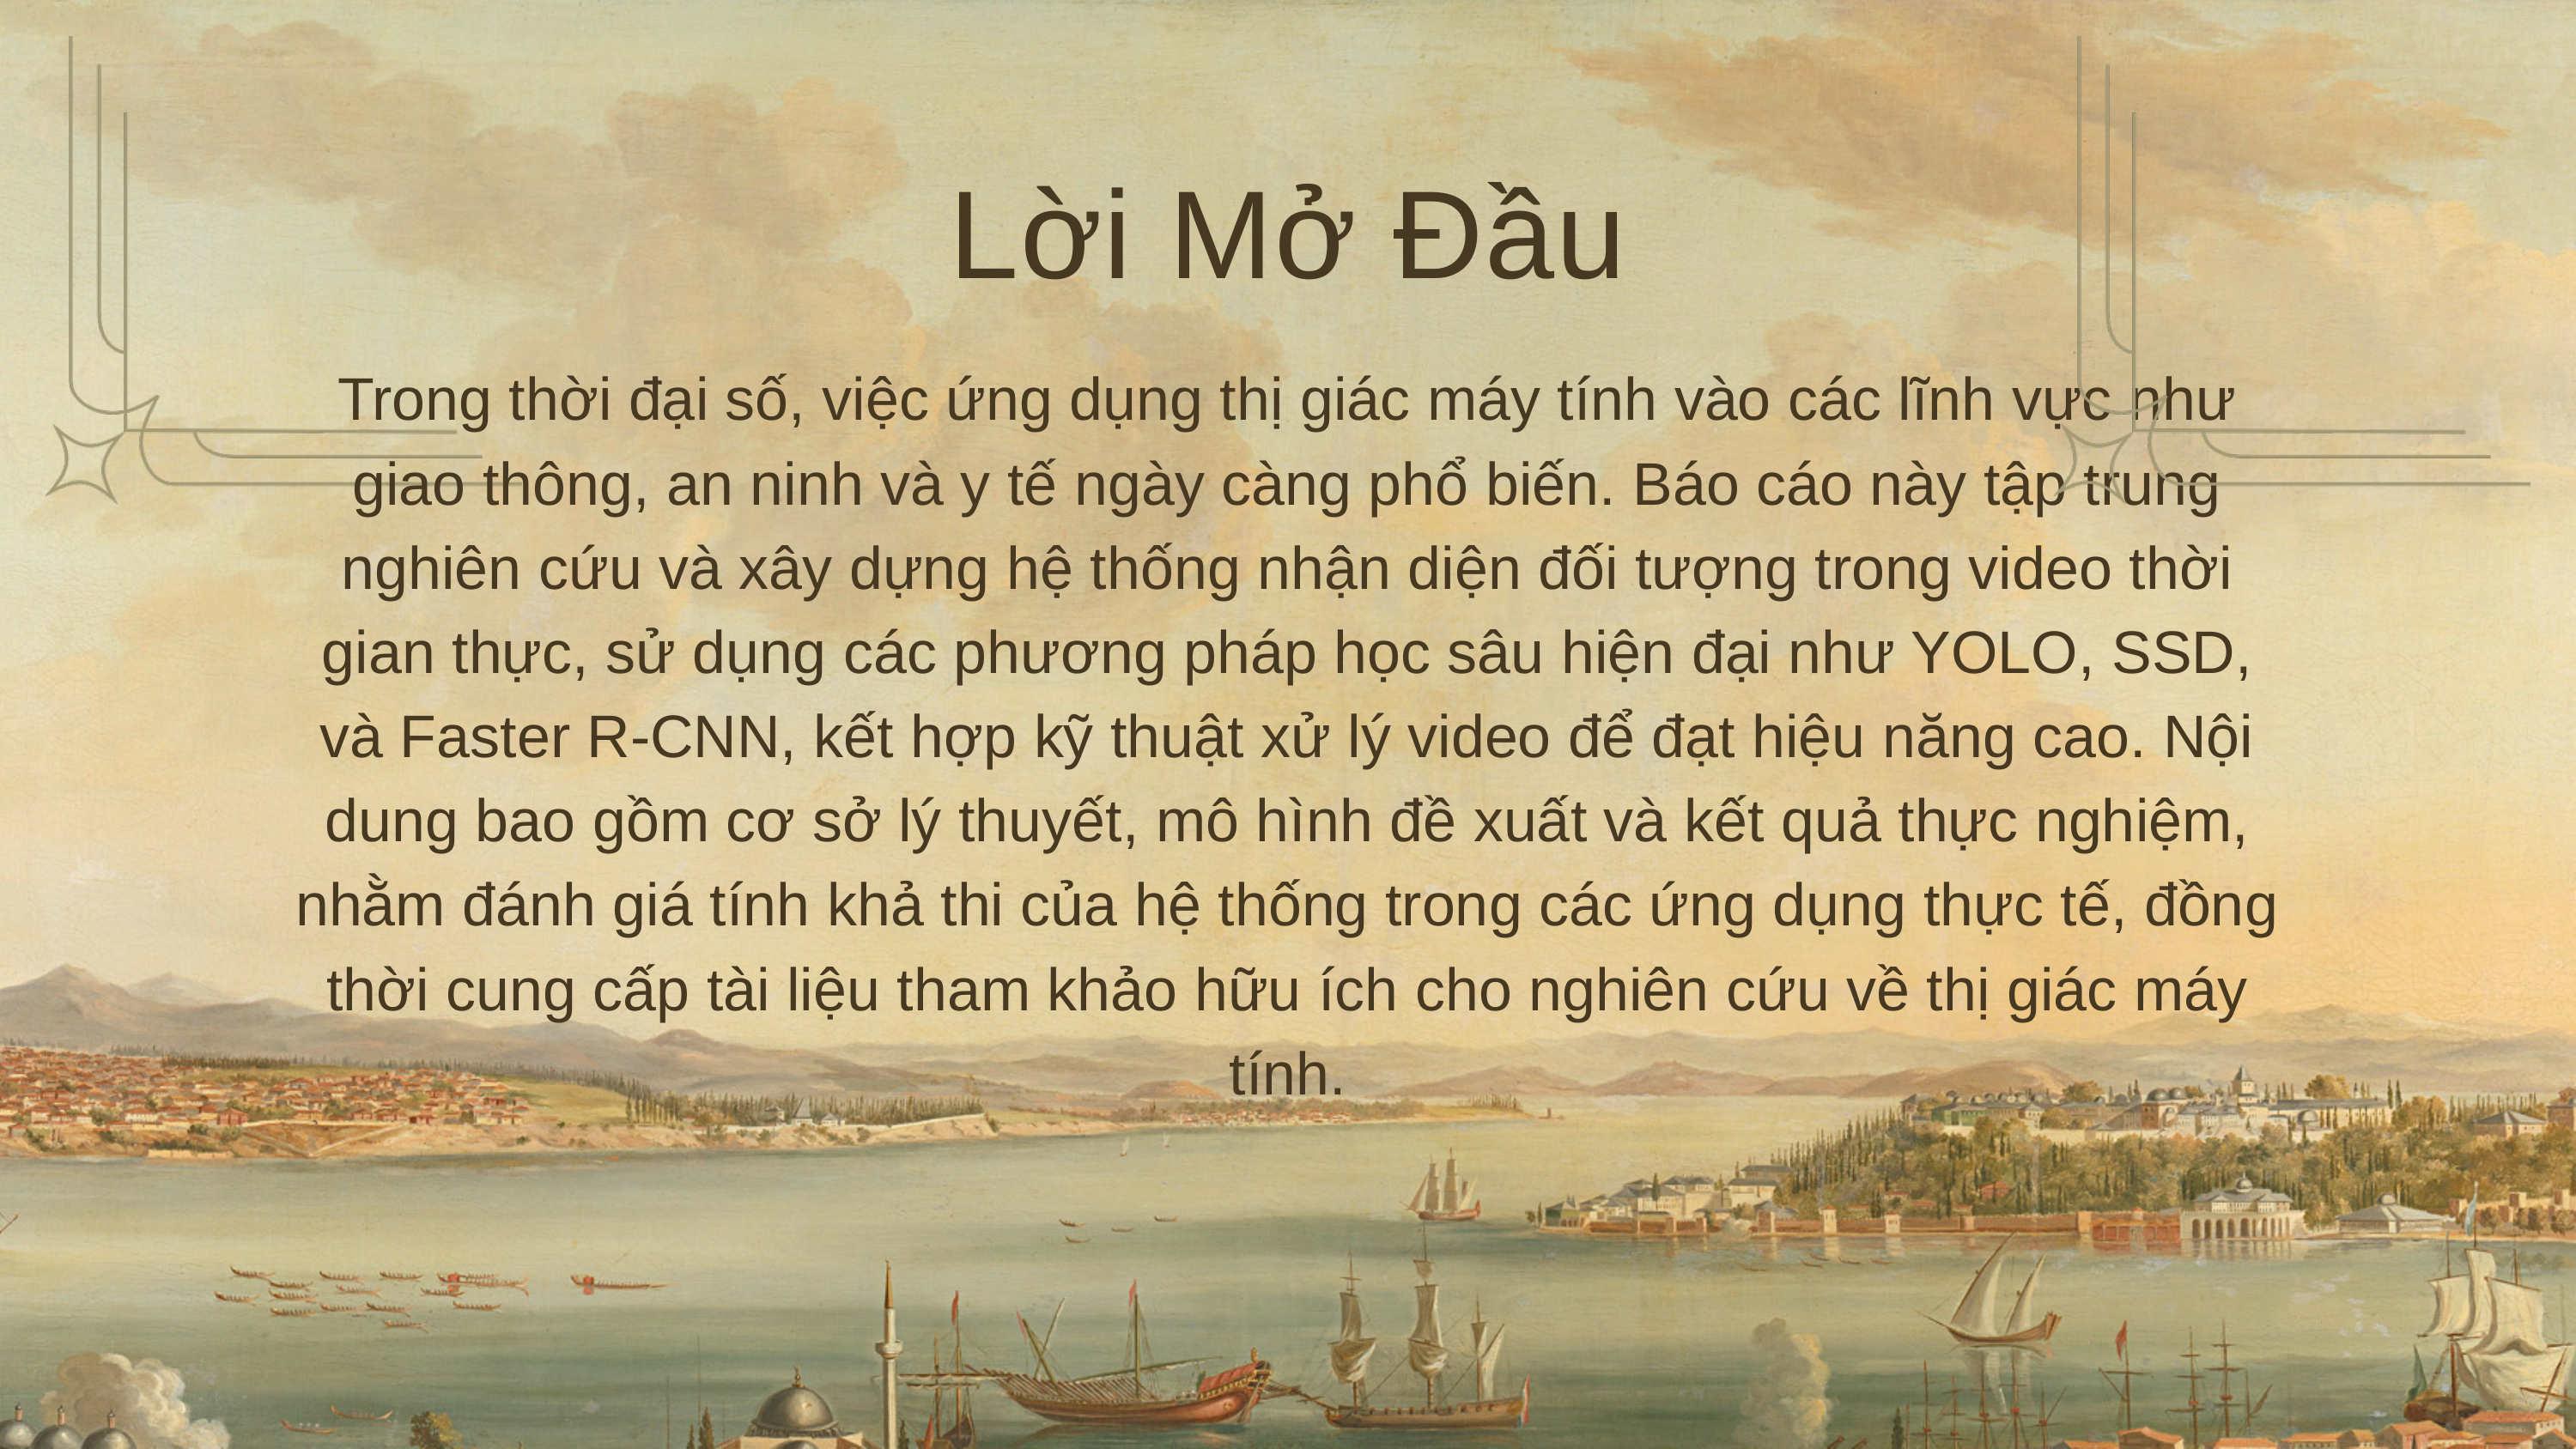

Lời Mở Đầu
Trong thời đại số, việc ứng dụng thị giác máy tính vào các lĩnh vực như giao thông, an ninh và y tế ngày càng phổ biến. Báo cáo này tập trung nghiên cứu và xây dựng hệ thống nhận diện đối tượng trong video thời gian thực, sử dụng các phương pháp học sâu hiện đại như YOLO, SSD, và Faster R-CNN, kết hợp kỹ thuật xử lý video để đạt hiệu năng cao. Nội dung bao gồm cơ sở lý thuyết, mô hình đề xuất và kết quả thực nghiệm, nhằm đánh giá tính khả thi của hệ thống trong các ứng dụng thực tế, đồng thời cung cấp tài liệu tham khảo hữu ích cho nghiên cứu về thị giác máy tính.